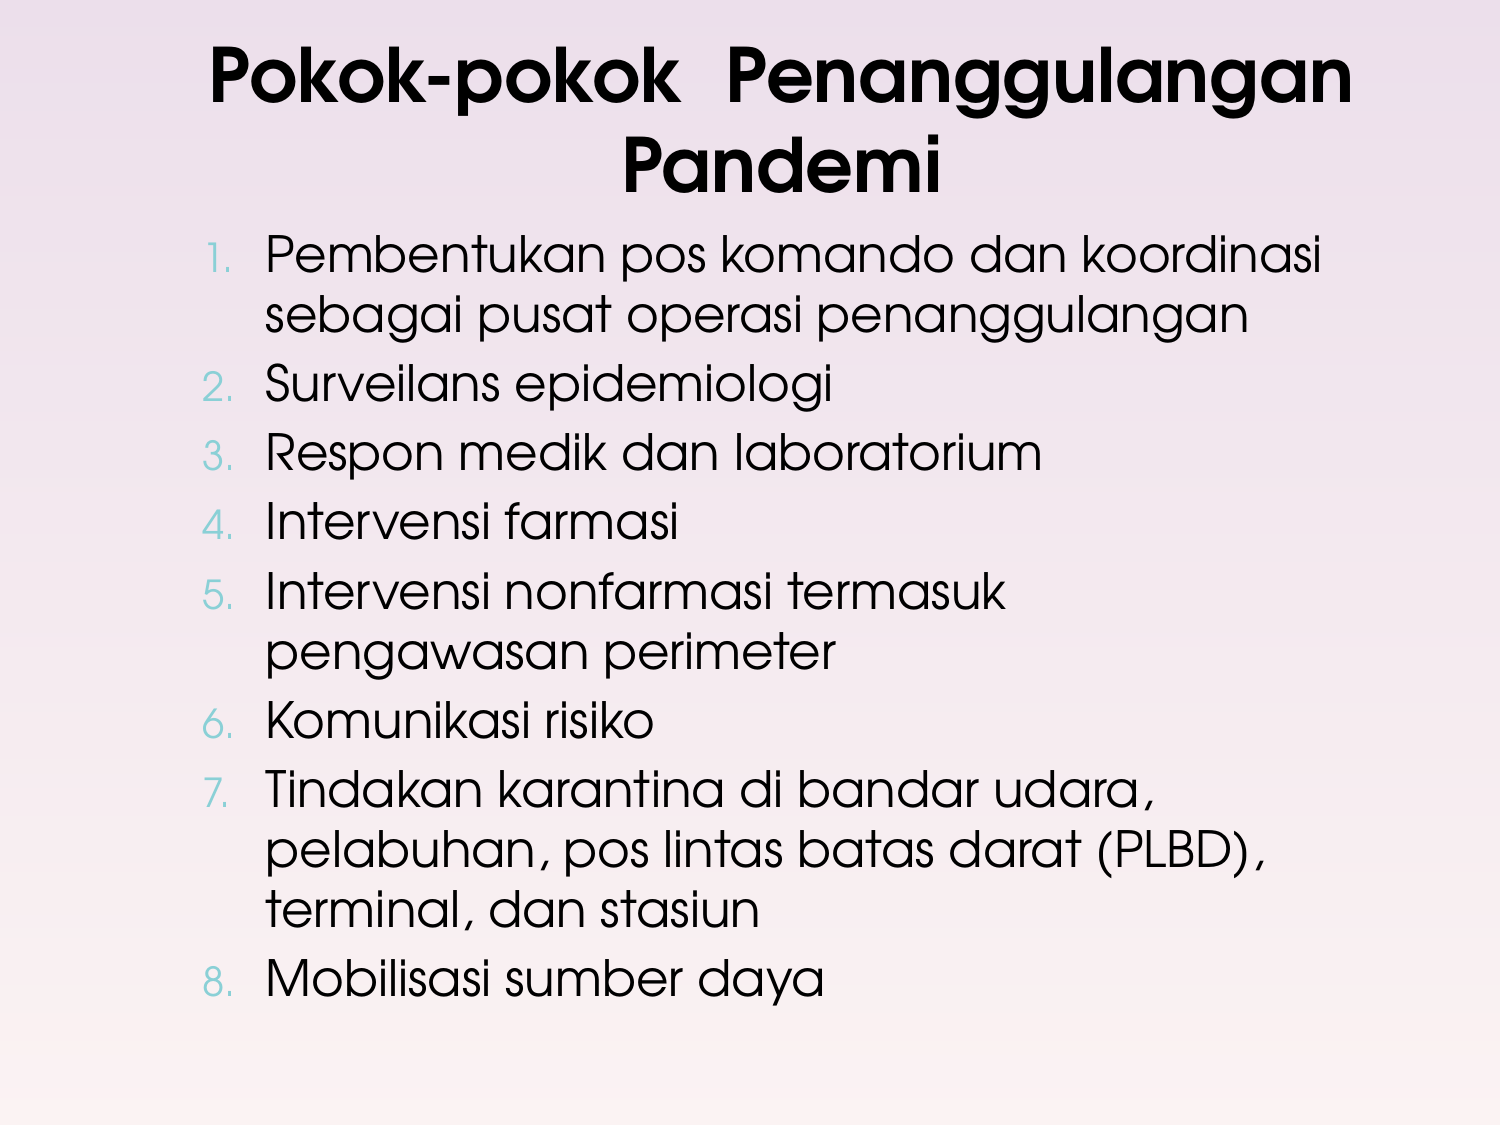

# Pokok-pokok  Penanggulangan Pandemi
Pembentukan pos komando dan koordinasi sebagai pusat operasi penanggulangan
Surveilans epidemiologi
Respon medik dan laboratorium
Intervensi farmasi
Intervensi nonfarmasi termasuk pengawasan perimeter
Komunikasi risiko
Tindakan karantina di bandar udara, pelabuhan, pos lintas batas darat (PLBD), terminal, dan stasiun
Mobilisasi sumber daya